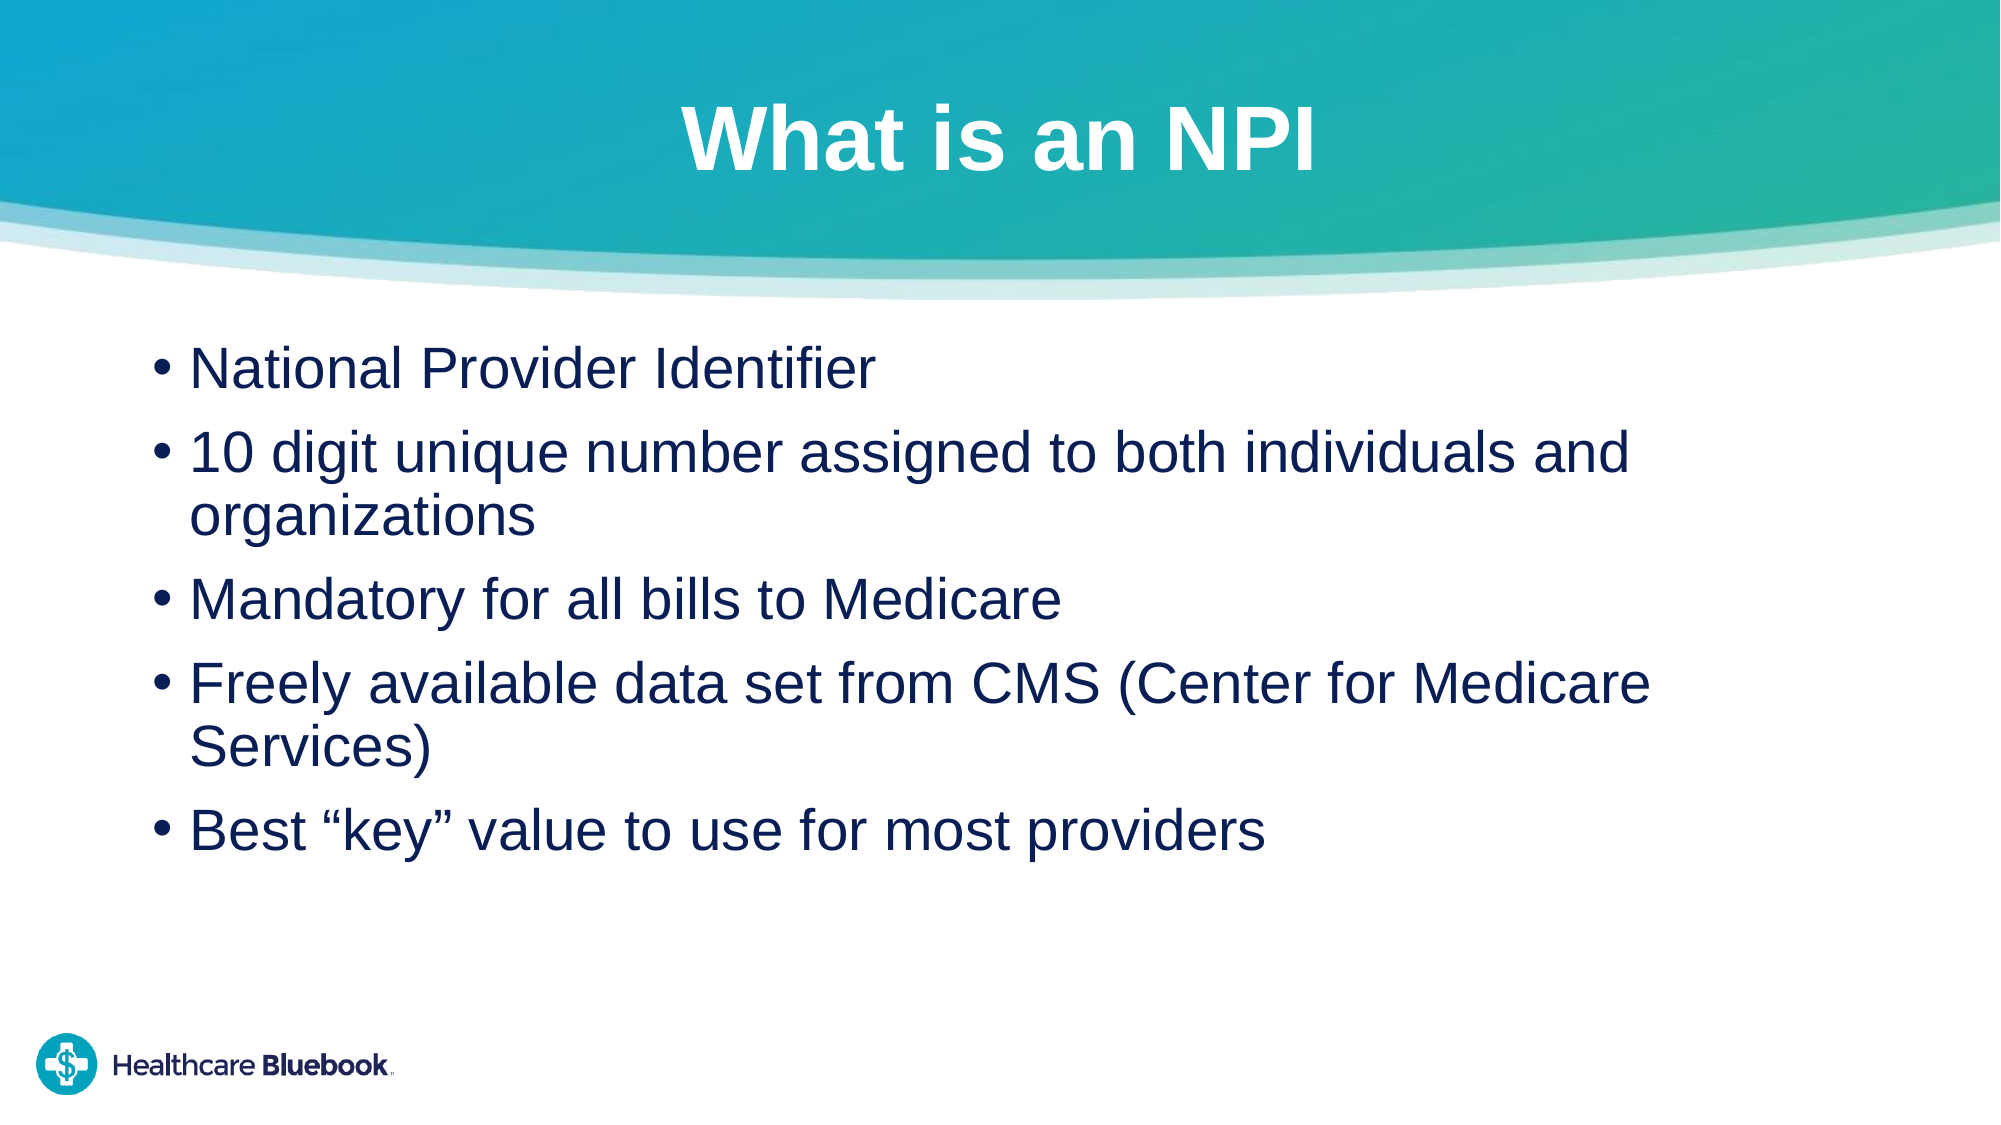

# What is an NPI
National Provider Identifier
10 digit unique number assigned to both individuals and organizations
Mandatory for all bills to Medicare
Freely available data set from CMS (Center for Medicare Services)
Best “key” value to use for most providers